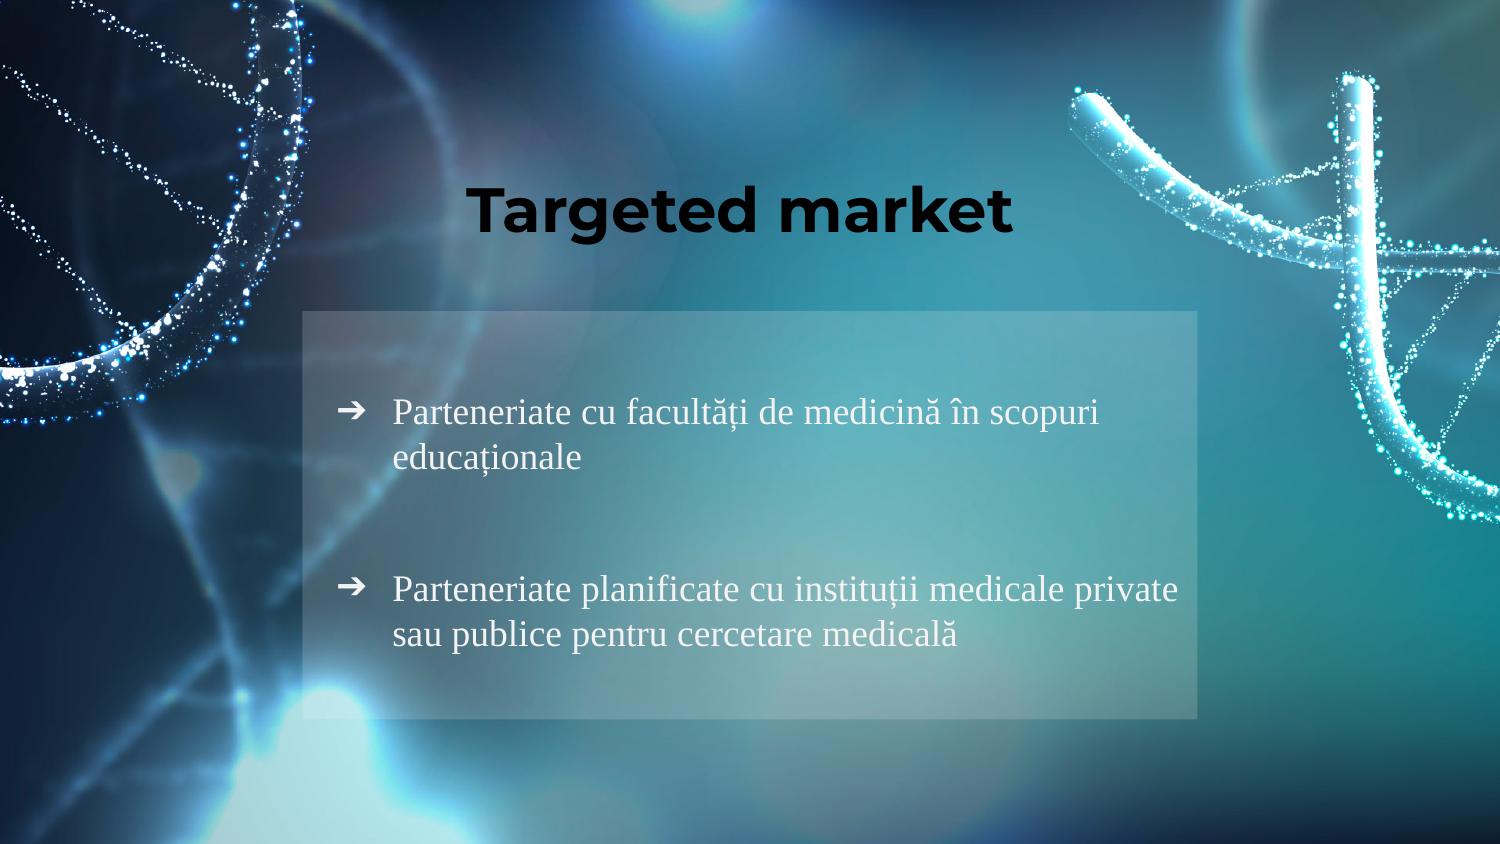

Targeted market

Parteneriate cu facultăți de medicină în scopuri educaționale

Parteneriate planificate cu instituții medicale private sau publice pentru cercetare medicală